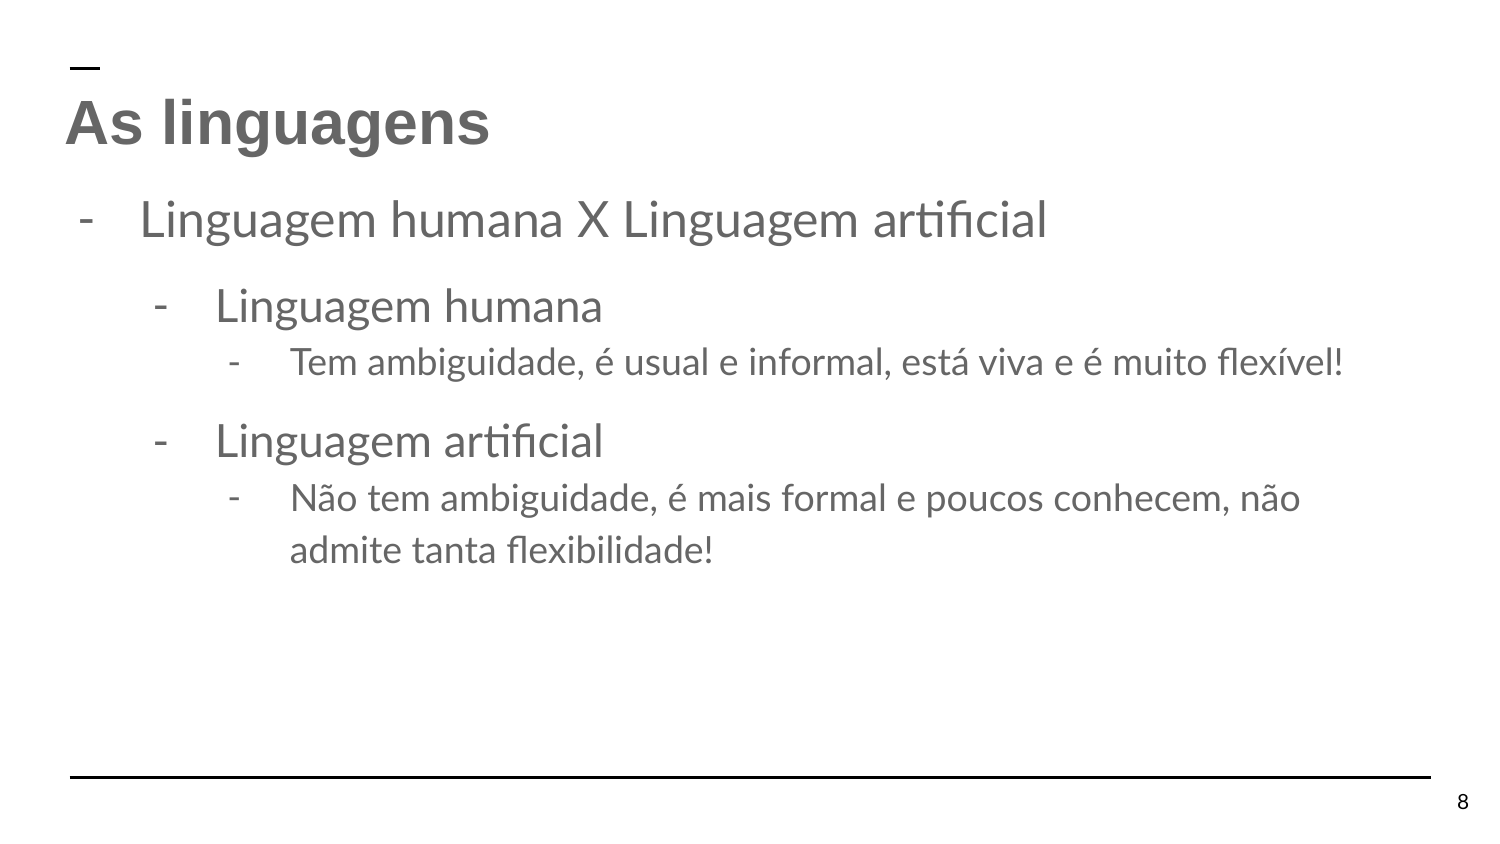

As linguagens
Linguagem humana X Linguagem artificial
Linguagem humana
Tem ambiguidade, é usual e informal, está viva e é muito flexível!
Linguagem artificial
Não tem ambiguidade, é mais formal e poucos conhecem, não admite tanta flexibilidade!
8